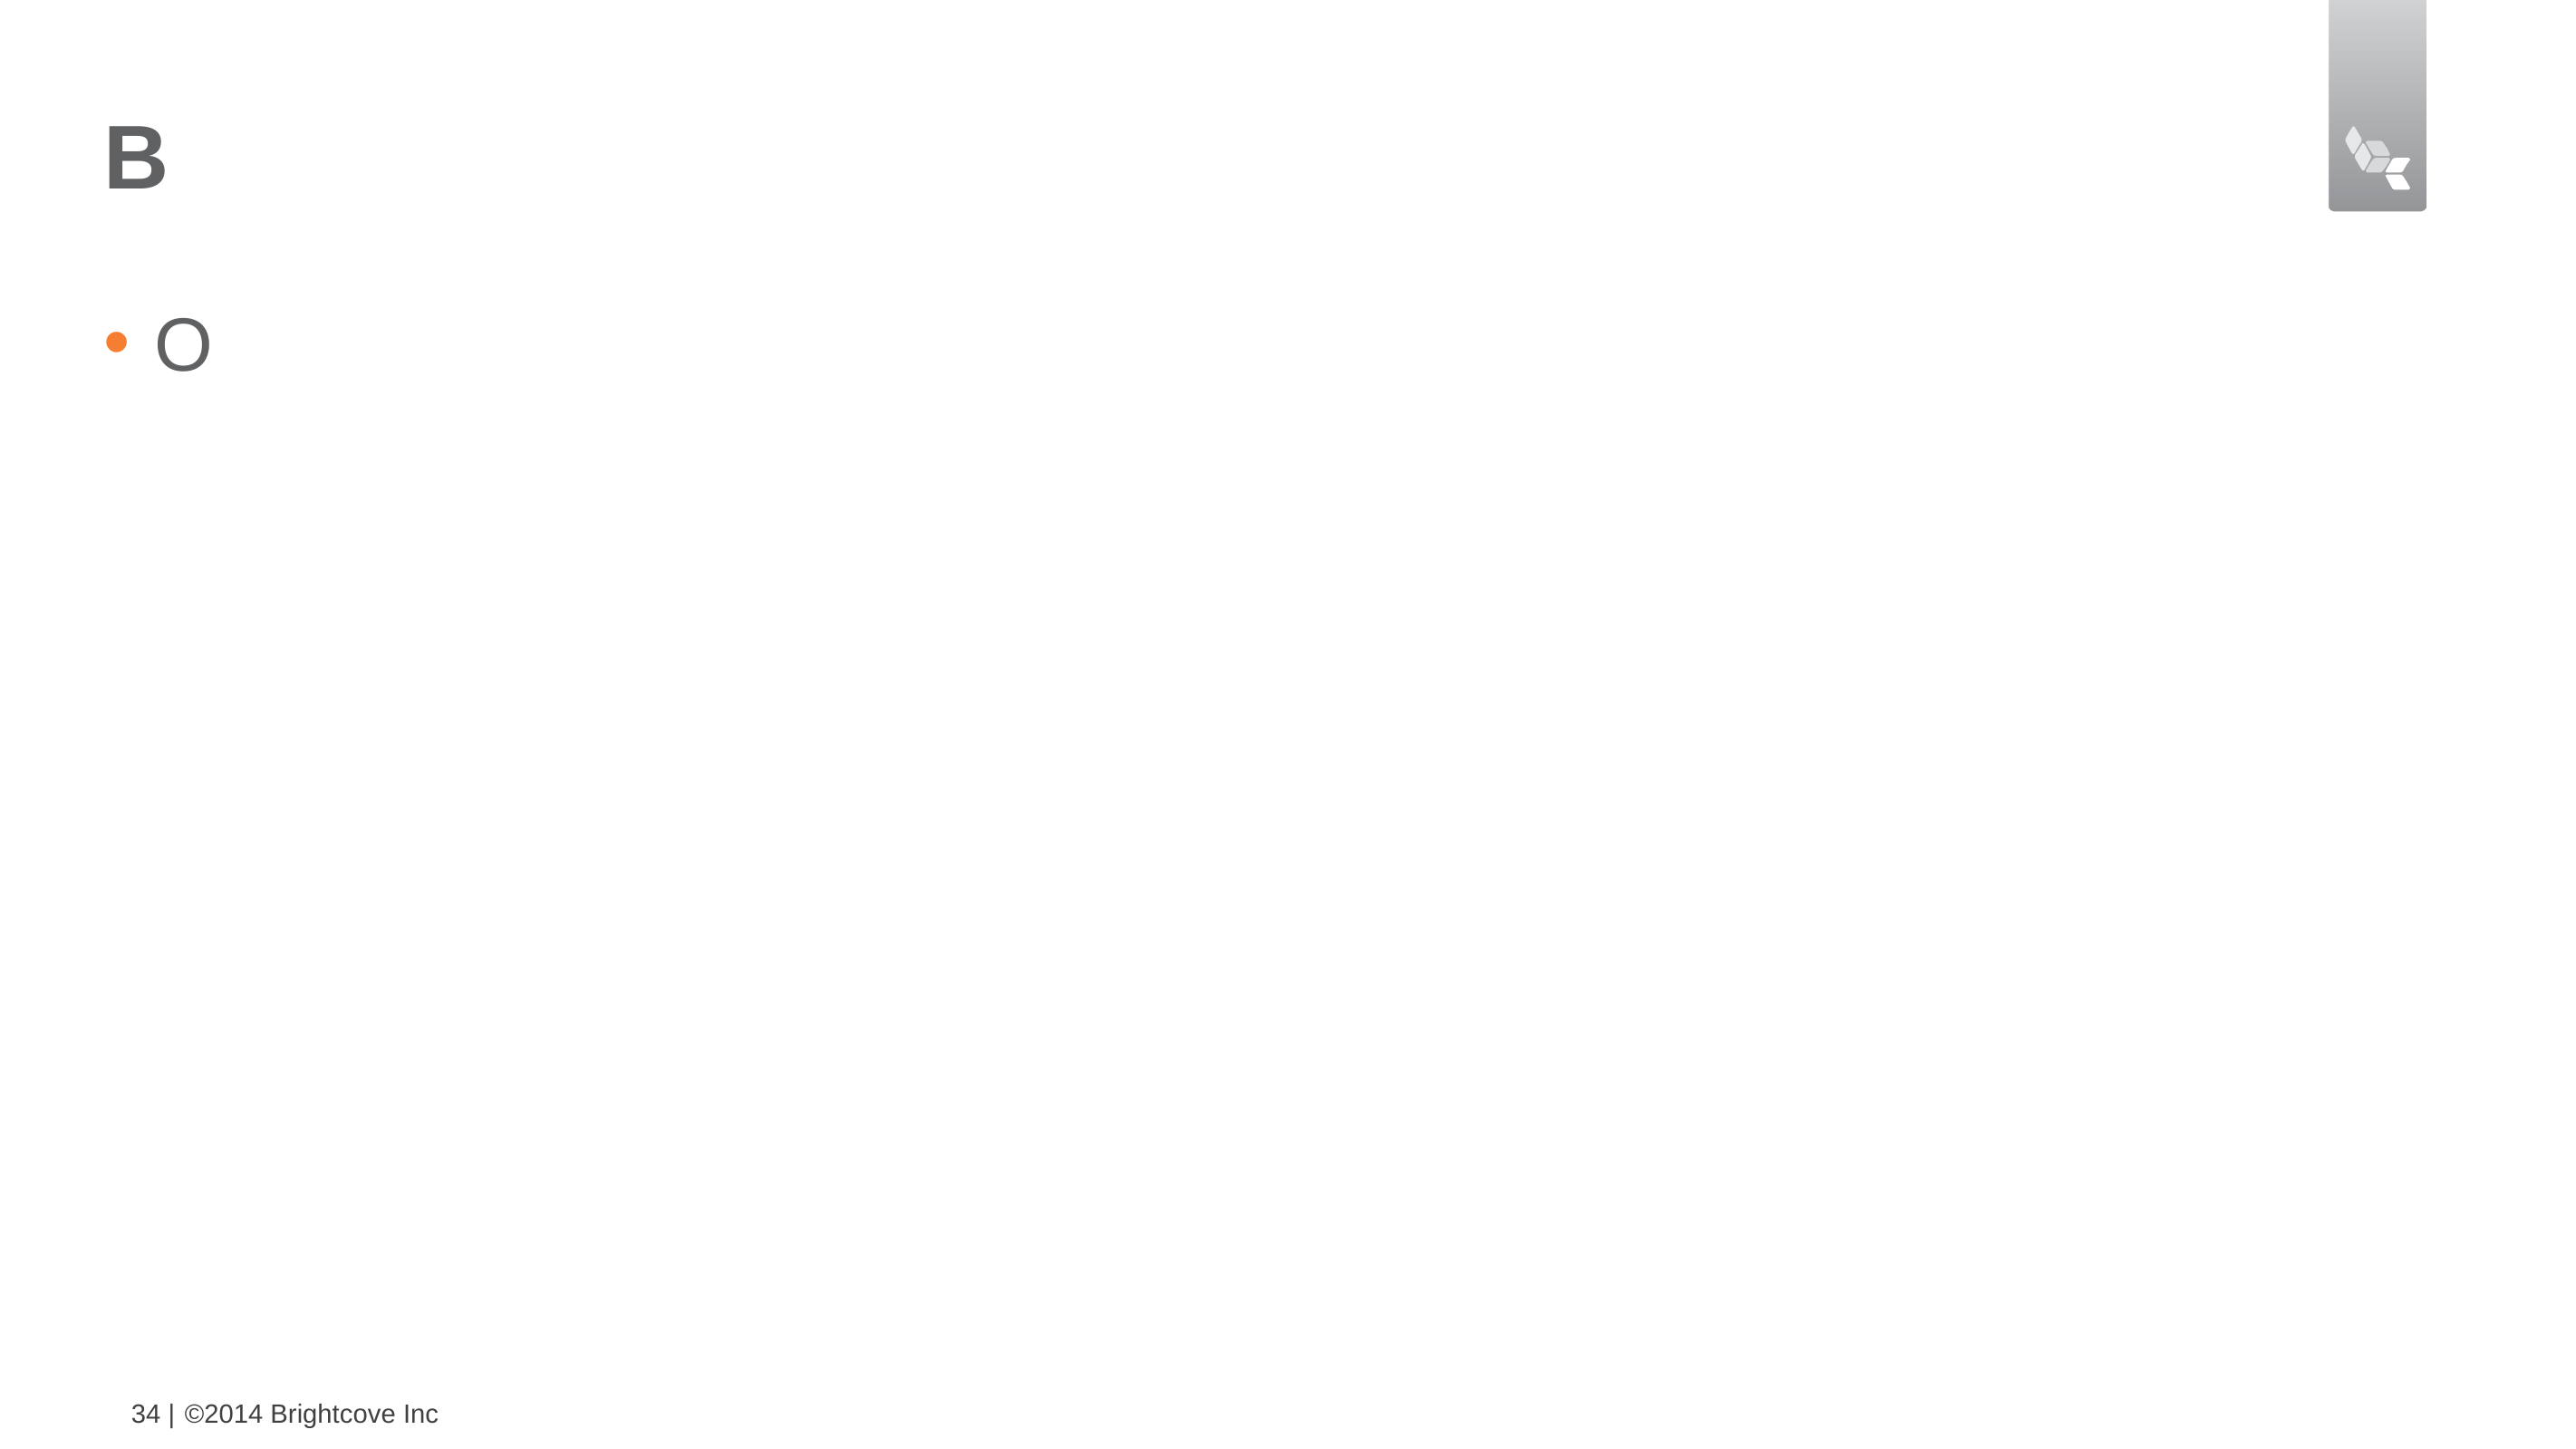

# B
O
34 |
©2014 Brightcove Inc